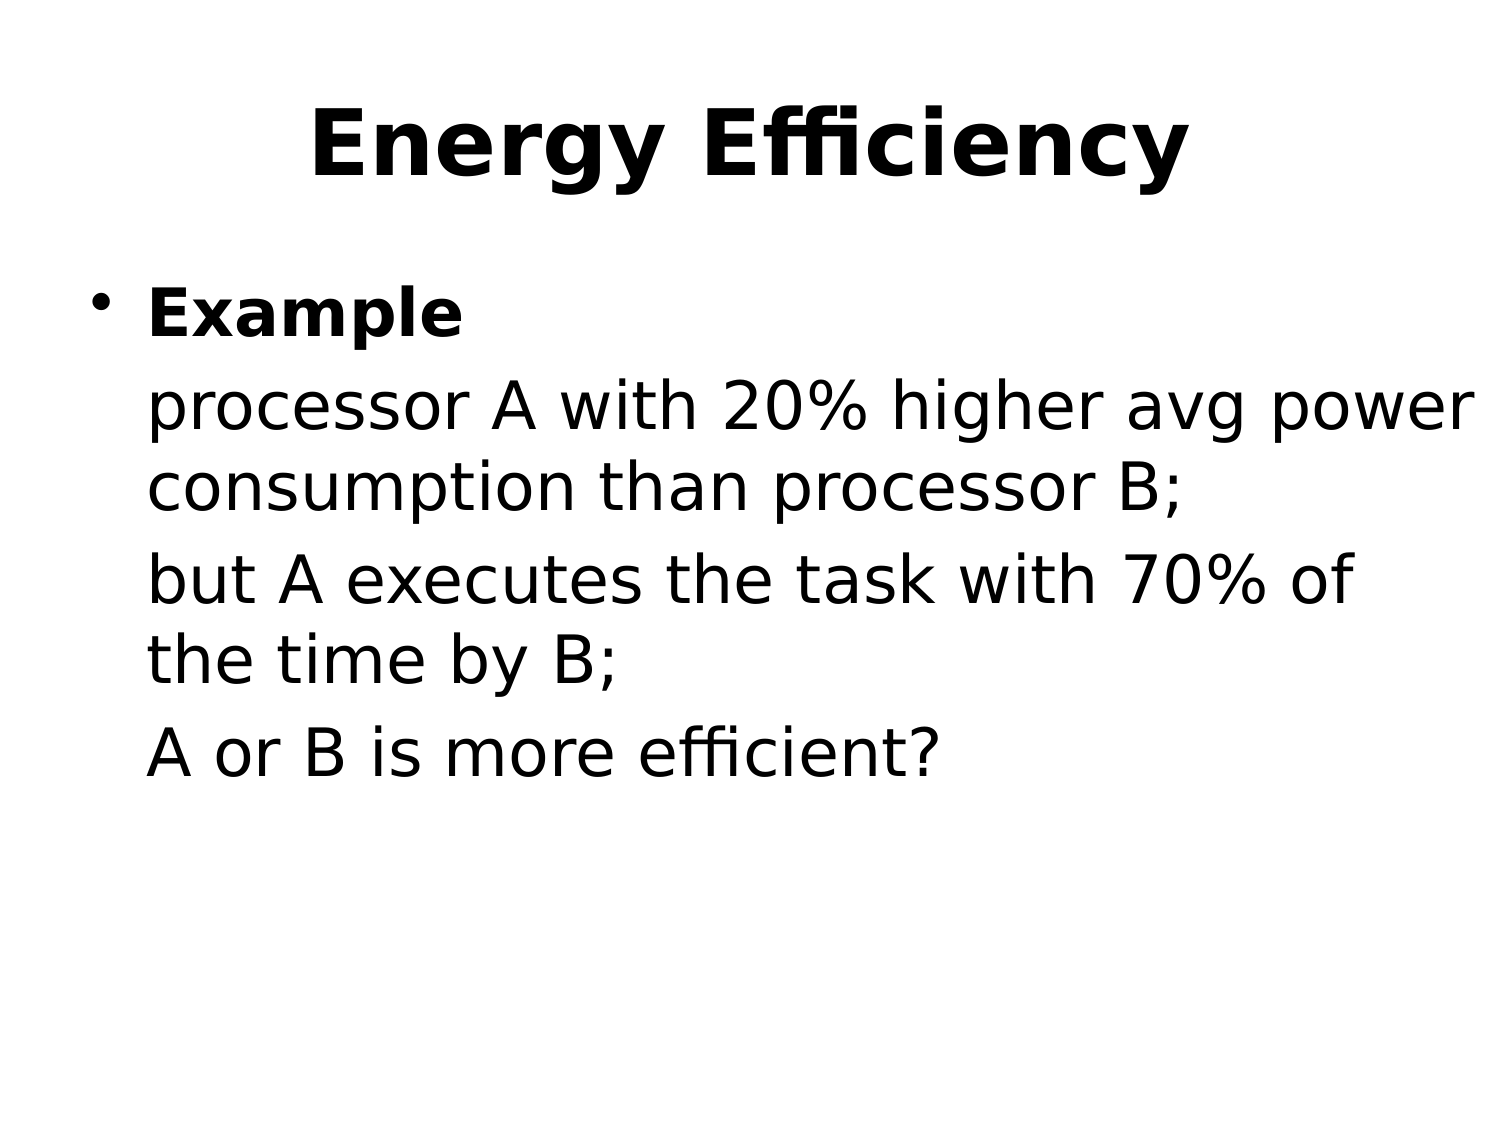

# Energy Efficiency
Example
	processor A with 20% higher avg power consumption than processor B;
	but A executes the task with 70% of the time by B;
	A or B is more efficient?